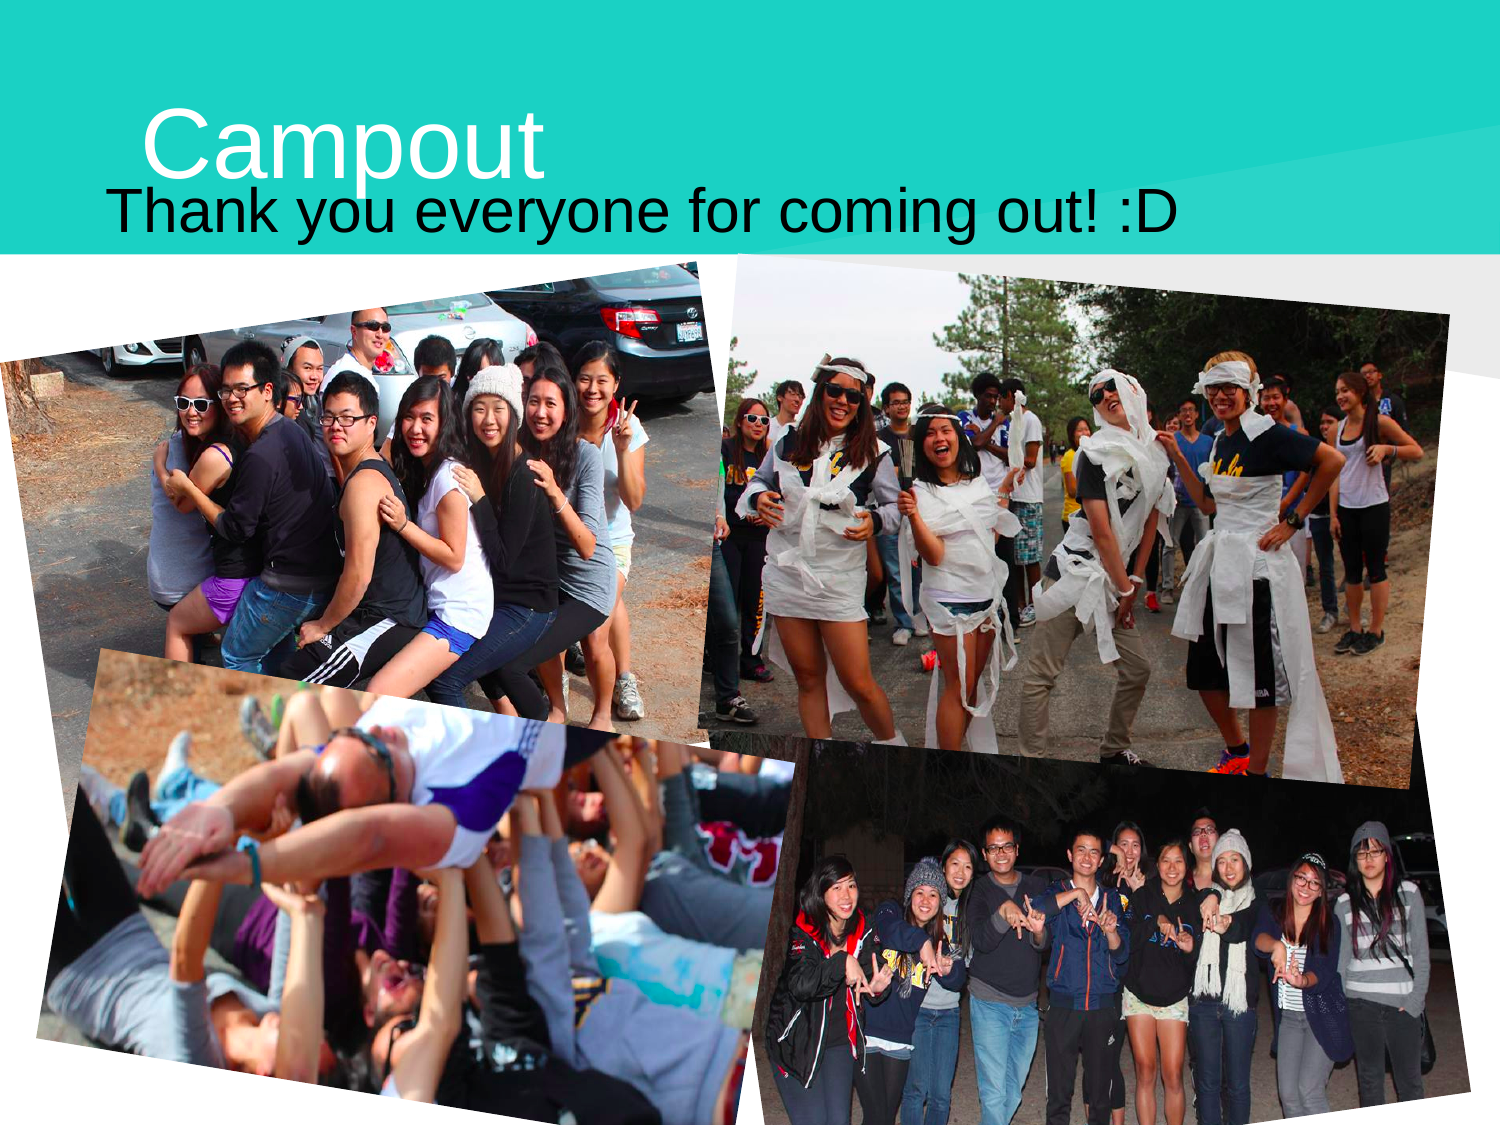

# Campout
Thank you everyone for coming out! :D